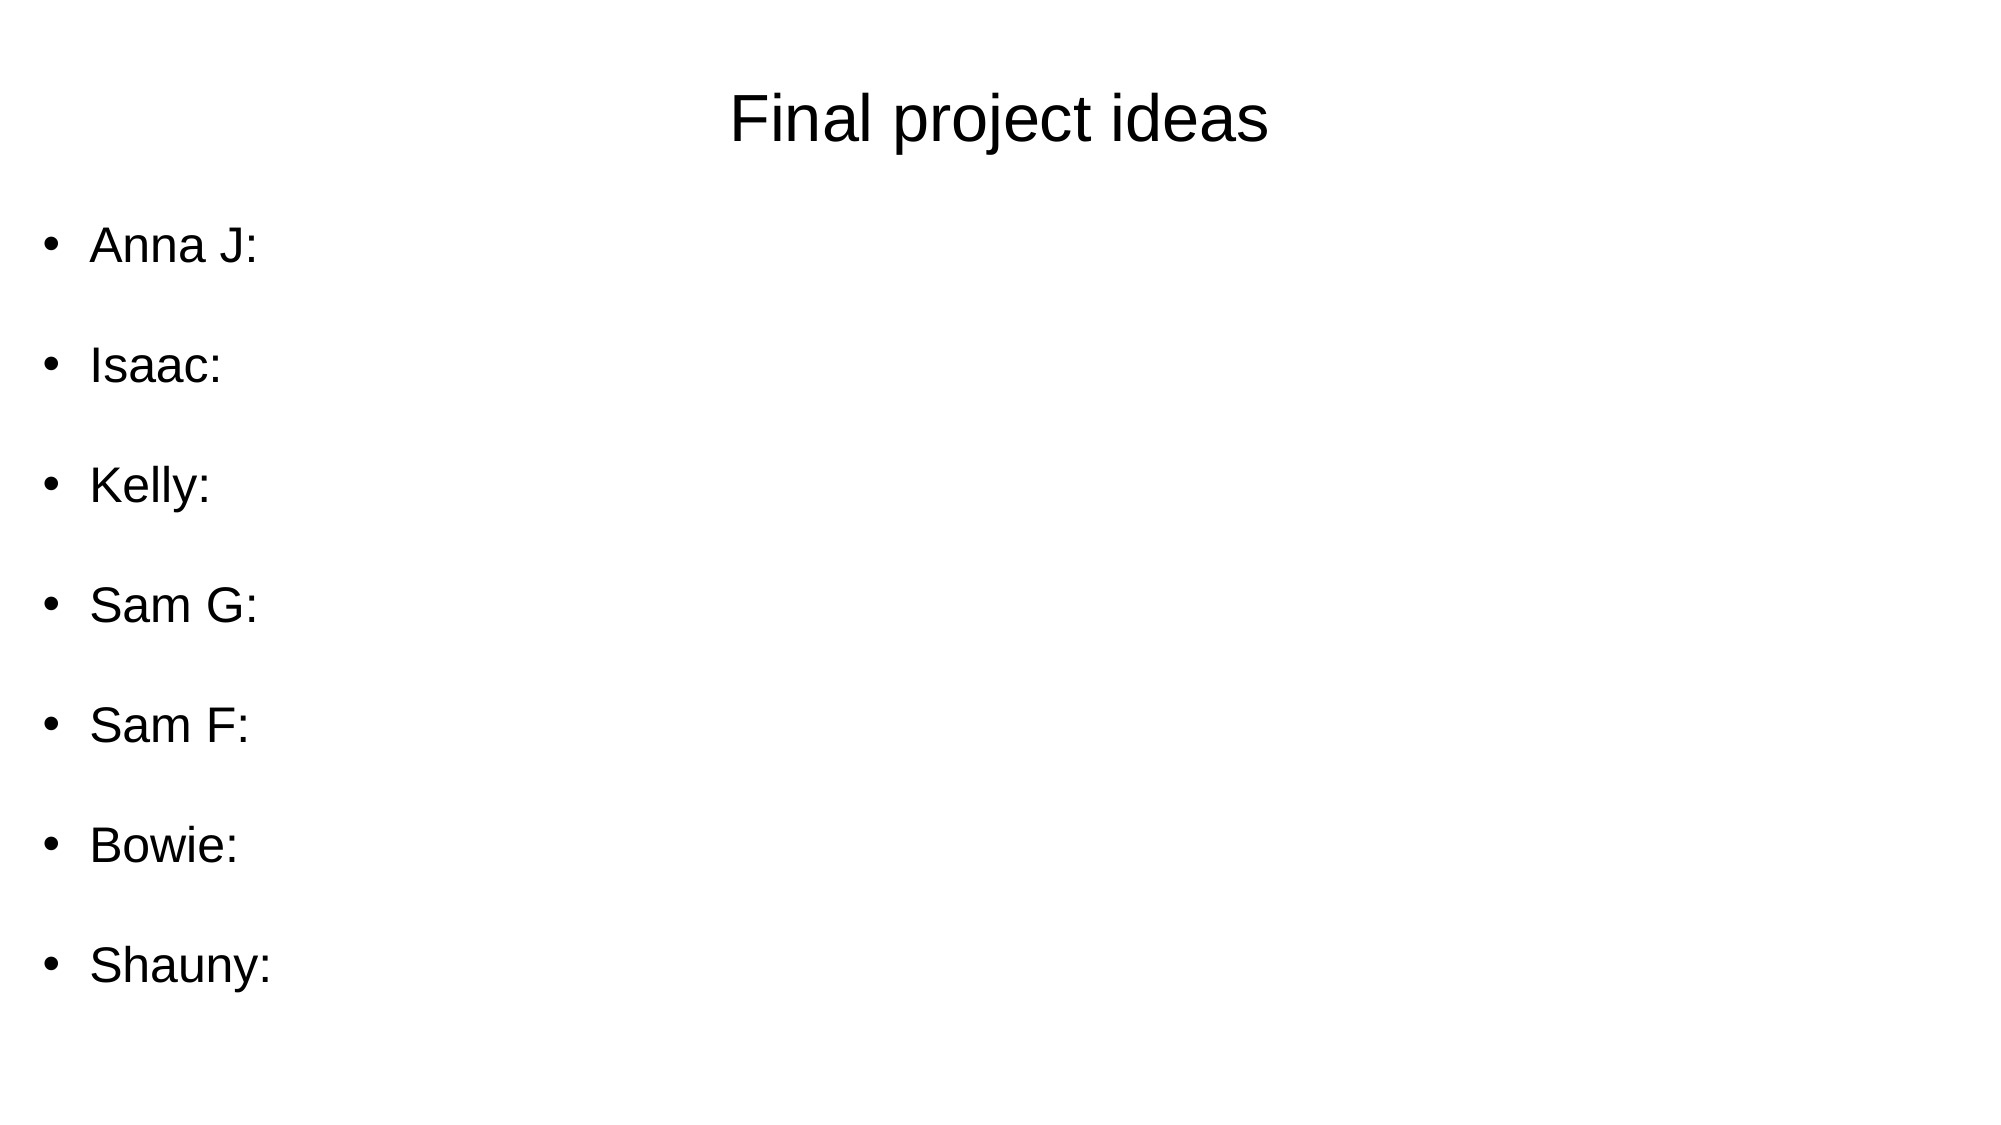

Final project ideas
Anna J:

Isaac:

Kelly:

Sam G:

Sam F:

Bowie:

Shauny: